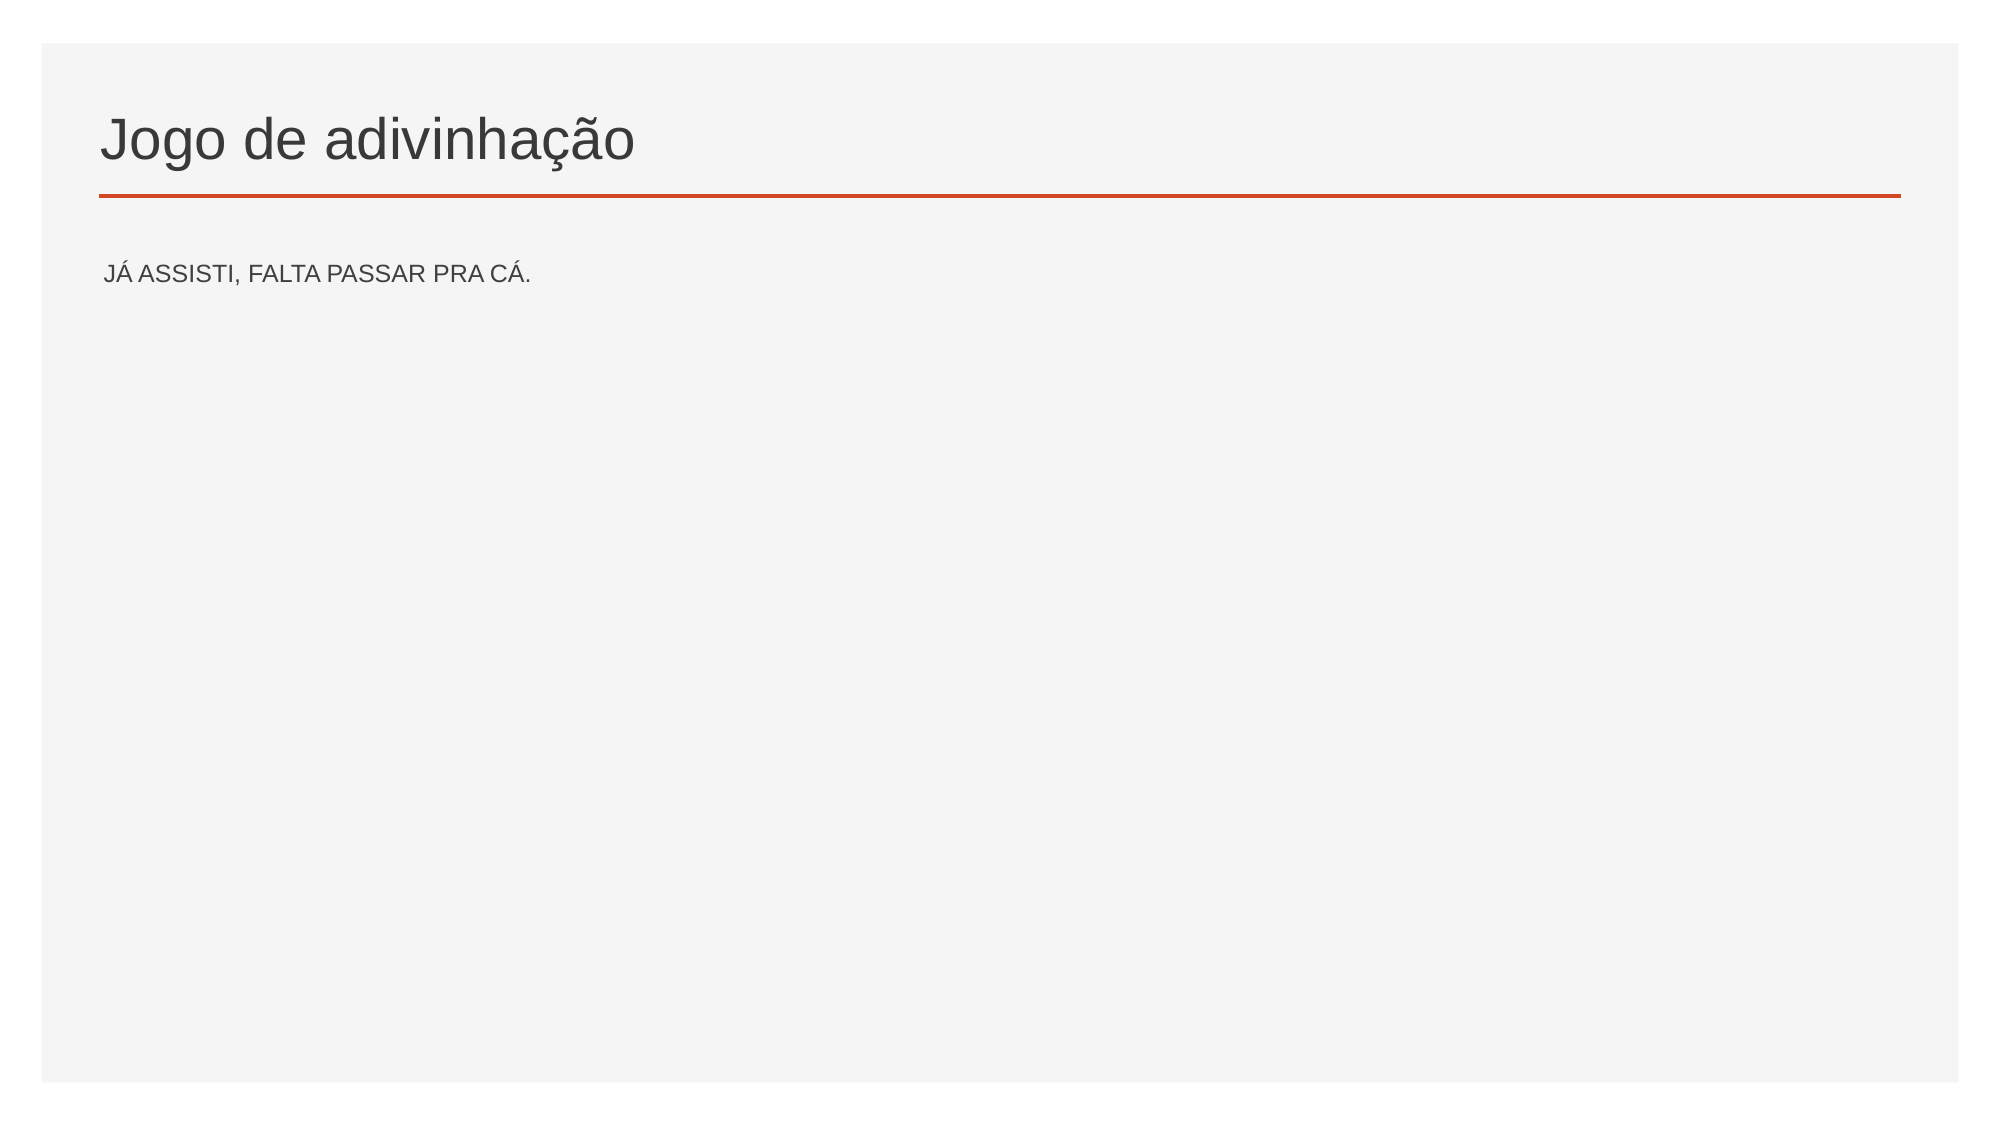

# Jogo de adivinhação
JÁ ASSISTI, FALTA PASSAR PRA CÁ.